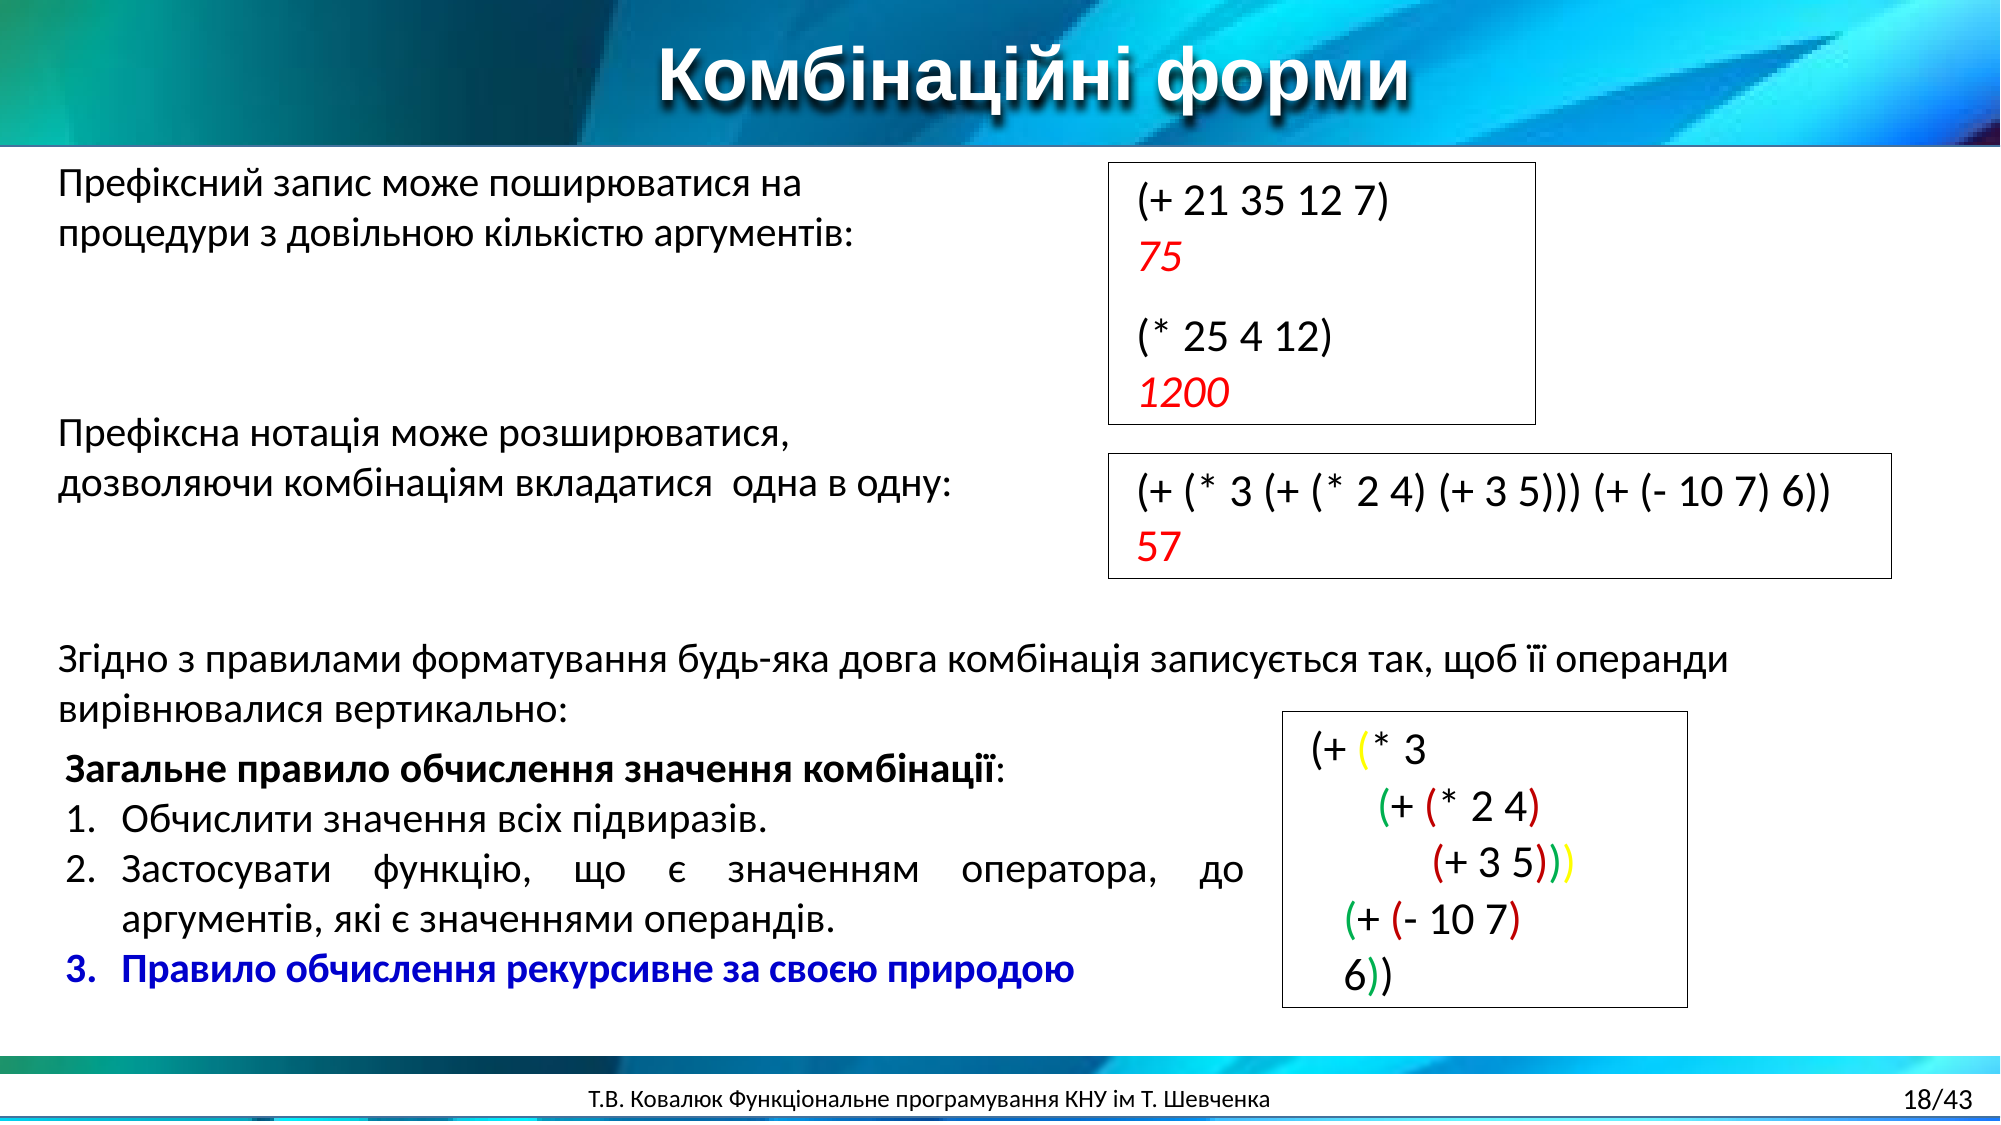

Комбінаційні форми
Префіксний запис може поширюватися на процедури з довільною кількістю аргументів:
(+ 21 35 12 7)
75

(* 25 4 12)
1200
Префіксна нотація може розширюватися, дозволяючи комбінаціям вкладатися  одна в одну:
(+ (* 3 (+ (* 2 4) (+ 3 5))) (+ (- 10 7) 6))
57
Згідно з правилами форматування будь-яка довга комбінація записується так, щоб її операнди вирівнювалися вертикально:
(+ (* 3
(+ (* 2 4)
  (+ 3 5)))
(+ (- 10 7)
6))
Загальне правило обчислення значення комбінації:
Обчислити значення всіх підвиразів.
Застосувати функцію, що є значенням оператора, до аргументів, які є значеннями операндів.
Правило обчислення рекурсивне за своєю природою
18/43